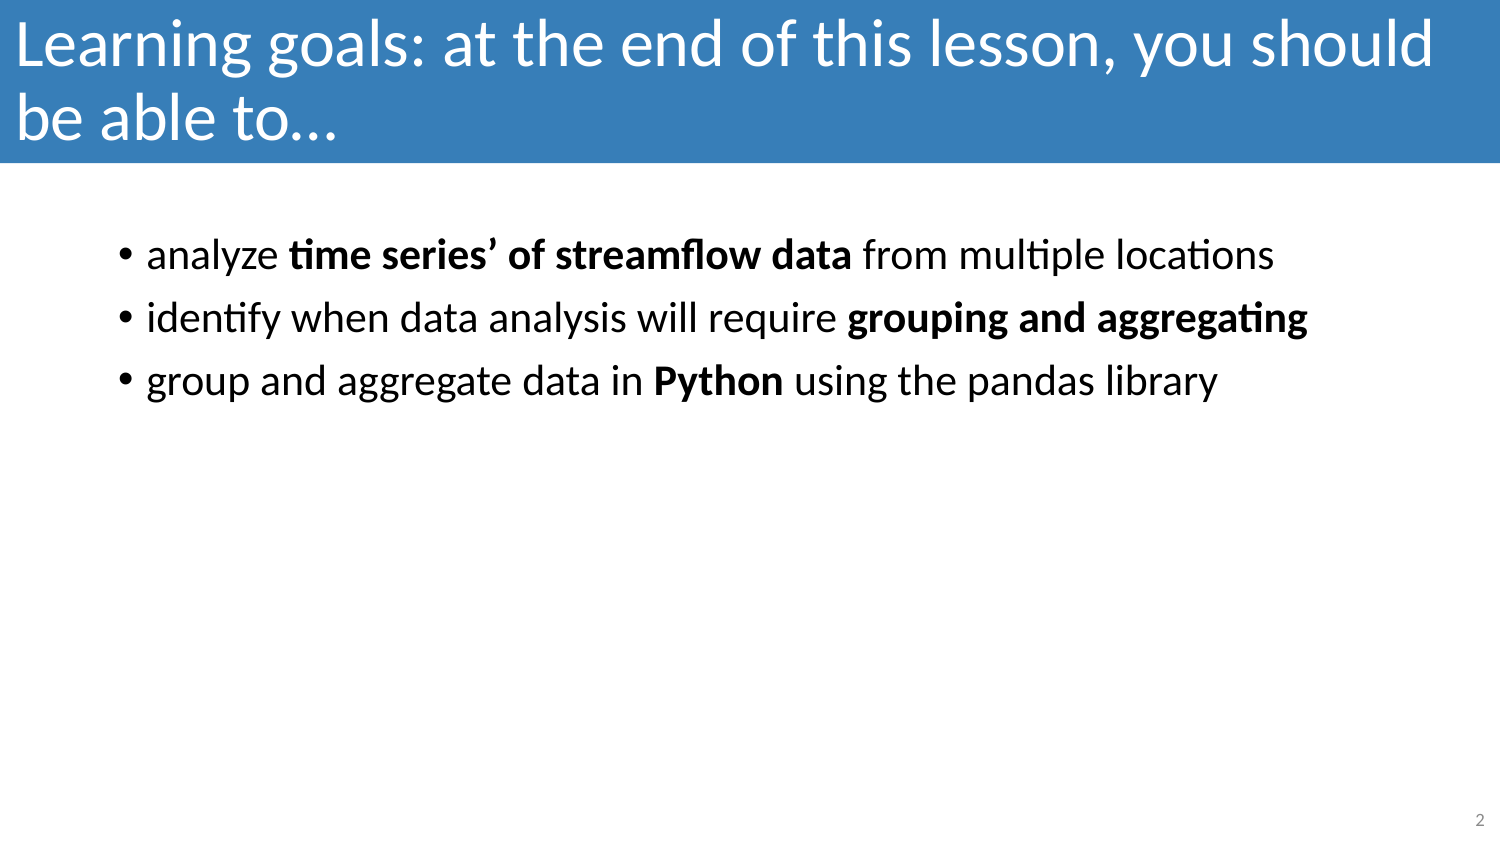

# Learning goals: at the end of this lesson, you should be able to…
analyze time series’ of streamflow data from multiple locations
identify when data analysis will require grouping and aggregating
group and aggregate data in Python using the pandas library
2